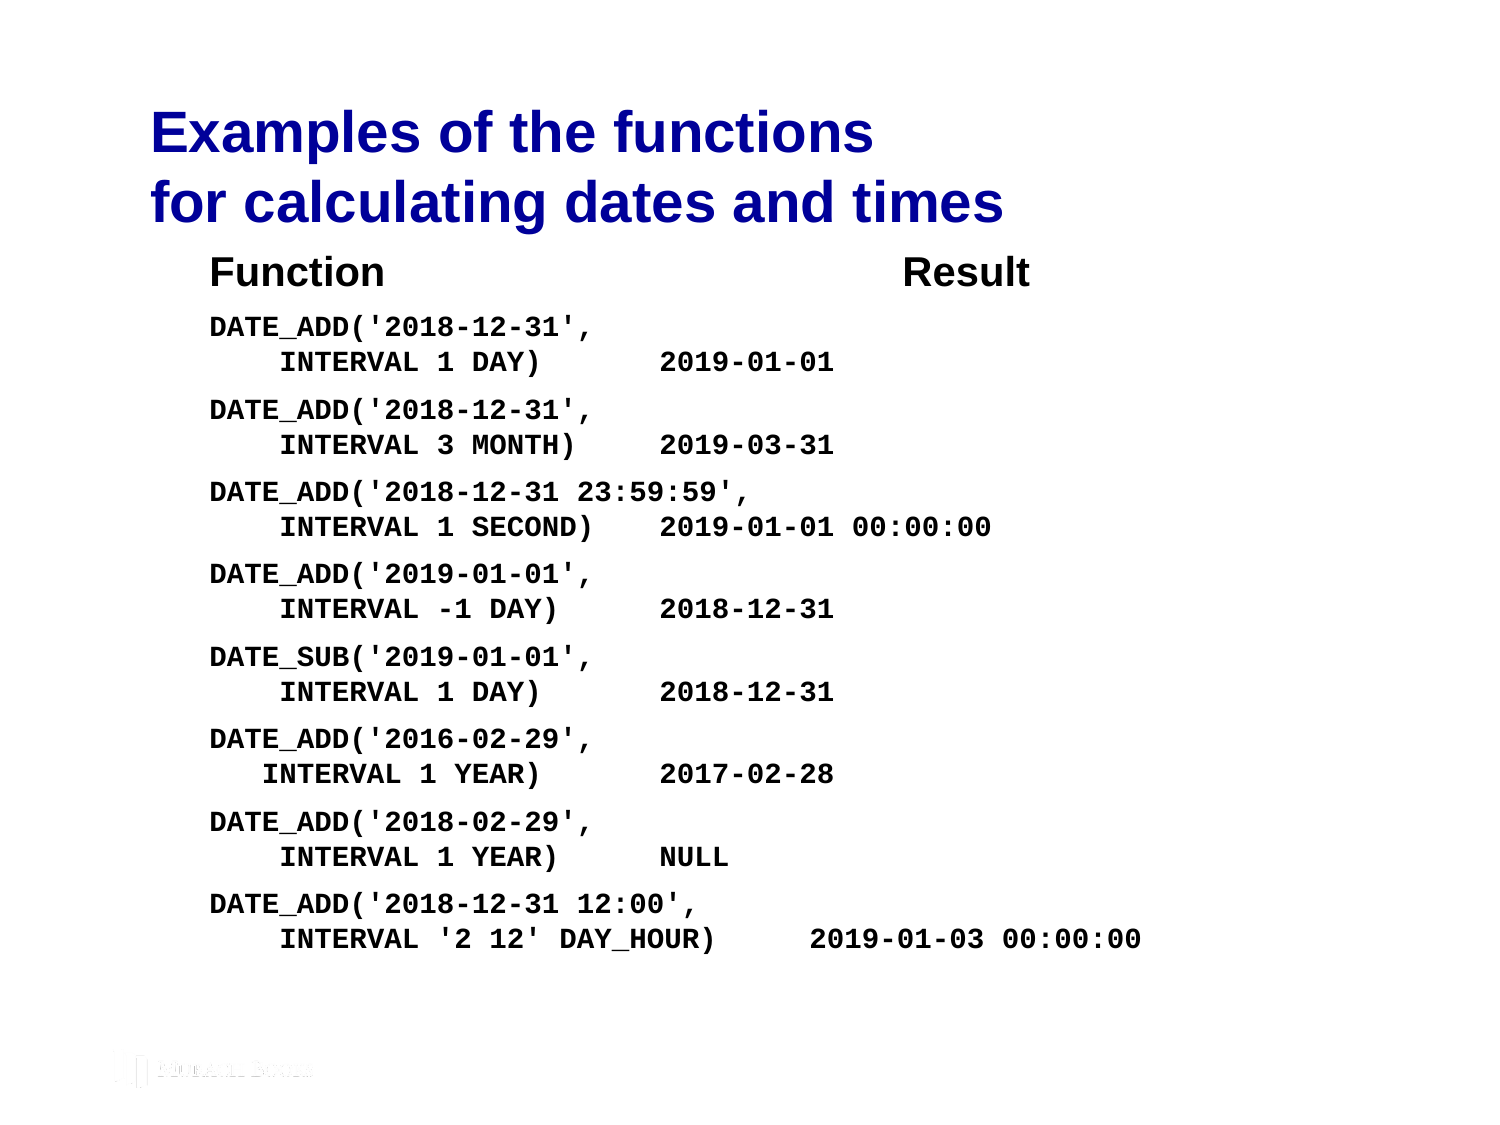

# Examples of the functions for calculating dates and times
Function	Result
DATE_ADD('2018-12-31',
    INTERVAL 1 DAY)	2019-01-01
DATE_ADD('2018-12-31',
    INTERVAL 3 MONTH)	2019-03-31
DATE_ADD('2018-12-31 23:59:59',
    INTERVAL 1 SECOND)	2019-01-01 00:00:00
DATE_ADD('2019-01-01',
    INTERVAL -1 DAY)	2018-12-31
DATE_SUB('2019-01-01',
    INTERVAL 1 DAY)	2018-12-31
DATE_ADD('2016-02-29',
   INTERVAL 1 YEAR)	2017-02-28
DATE_ADD('2018-02-29',
    INTERVAL 1 YEAR)	NULL
DATE_ADD('2018-12-31 12:00',
    INTERVAL '2 12' DAY_HOUR)	2019-01-03 00:00:00

© 2019, Mike Murach & Associates, Inc.
Murach’s MySQL 3rd Edition

C9, Slide 324